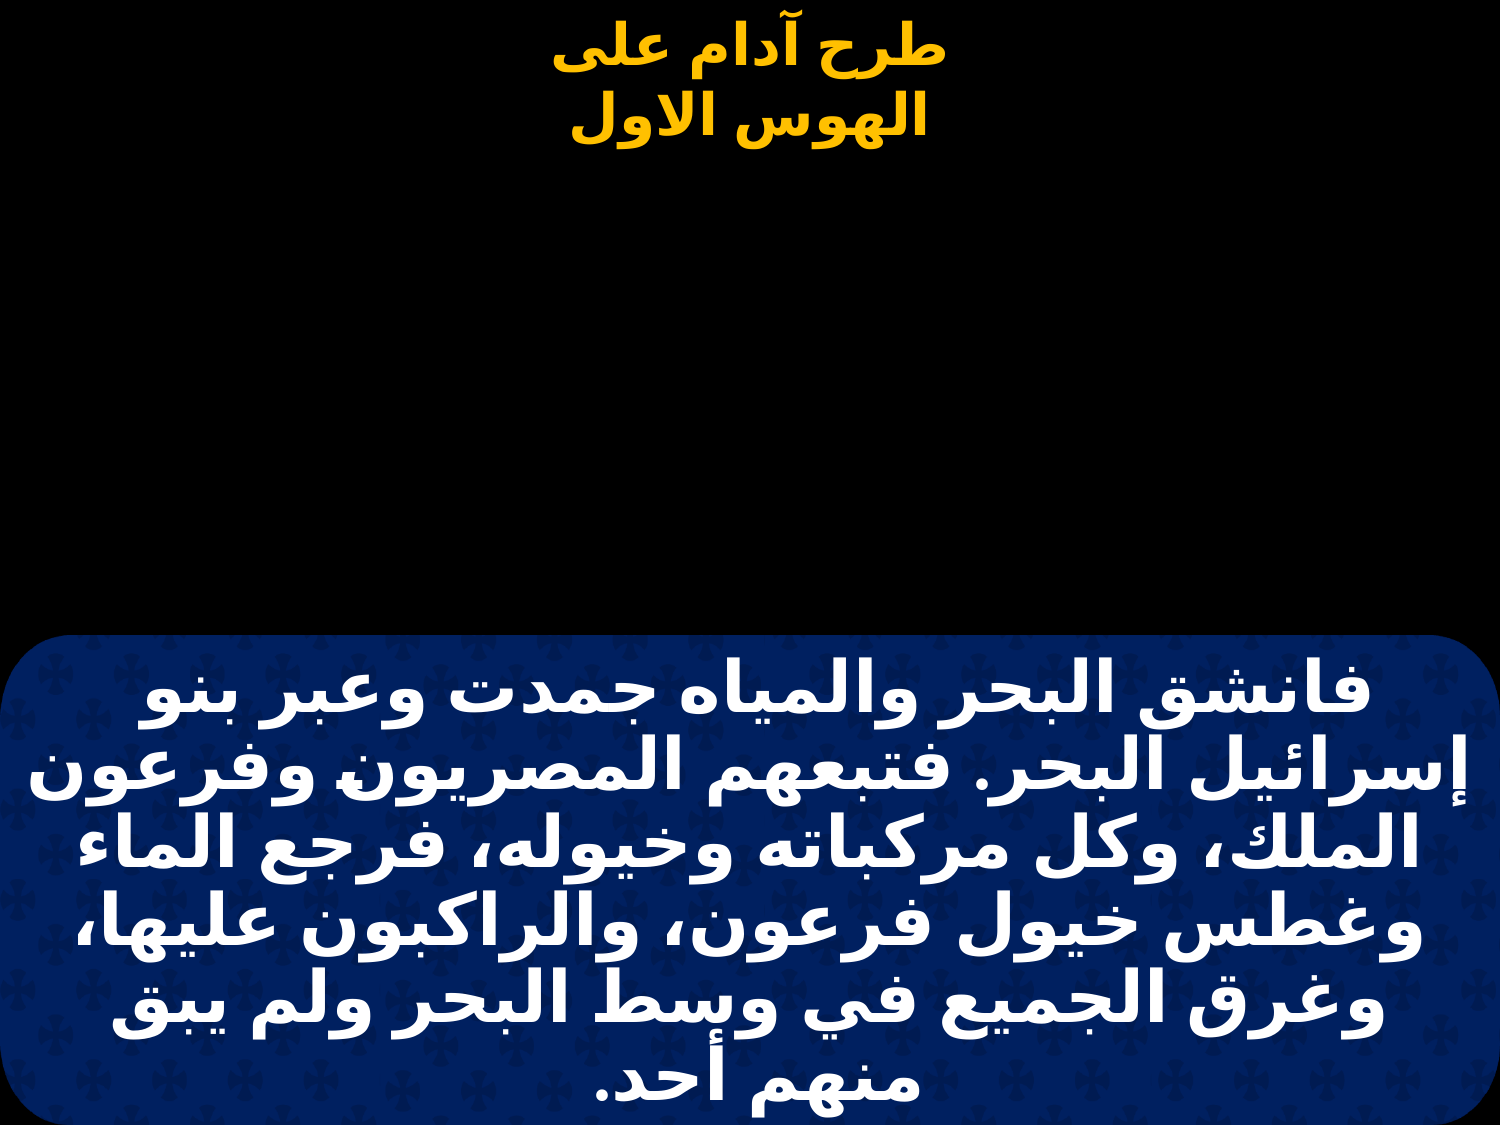

#
فانشق البحر والمياه جمدت وعبر بنو  إسرائيل البحر. فتبعهم المصريون وفرعون الملك، وكل مركباته وخيوله، فرجع الماء وغطس خيول فرعون، والراكبون عليها، وغرق الجميع في وسط البحر ولم يبق منهم أحد.